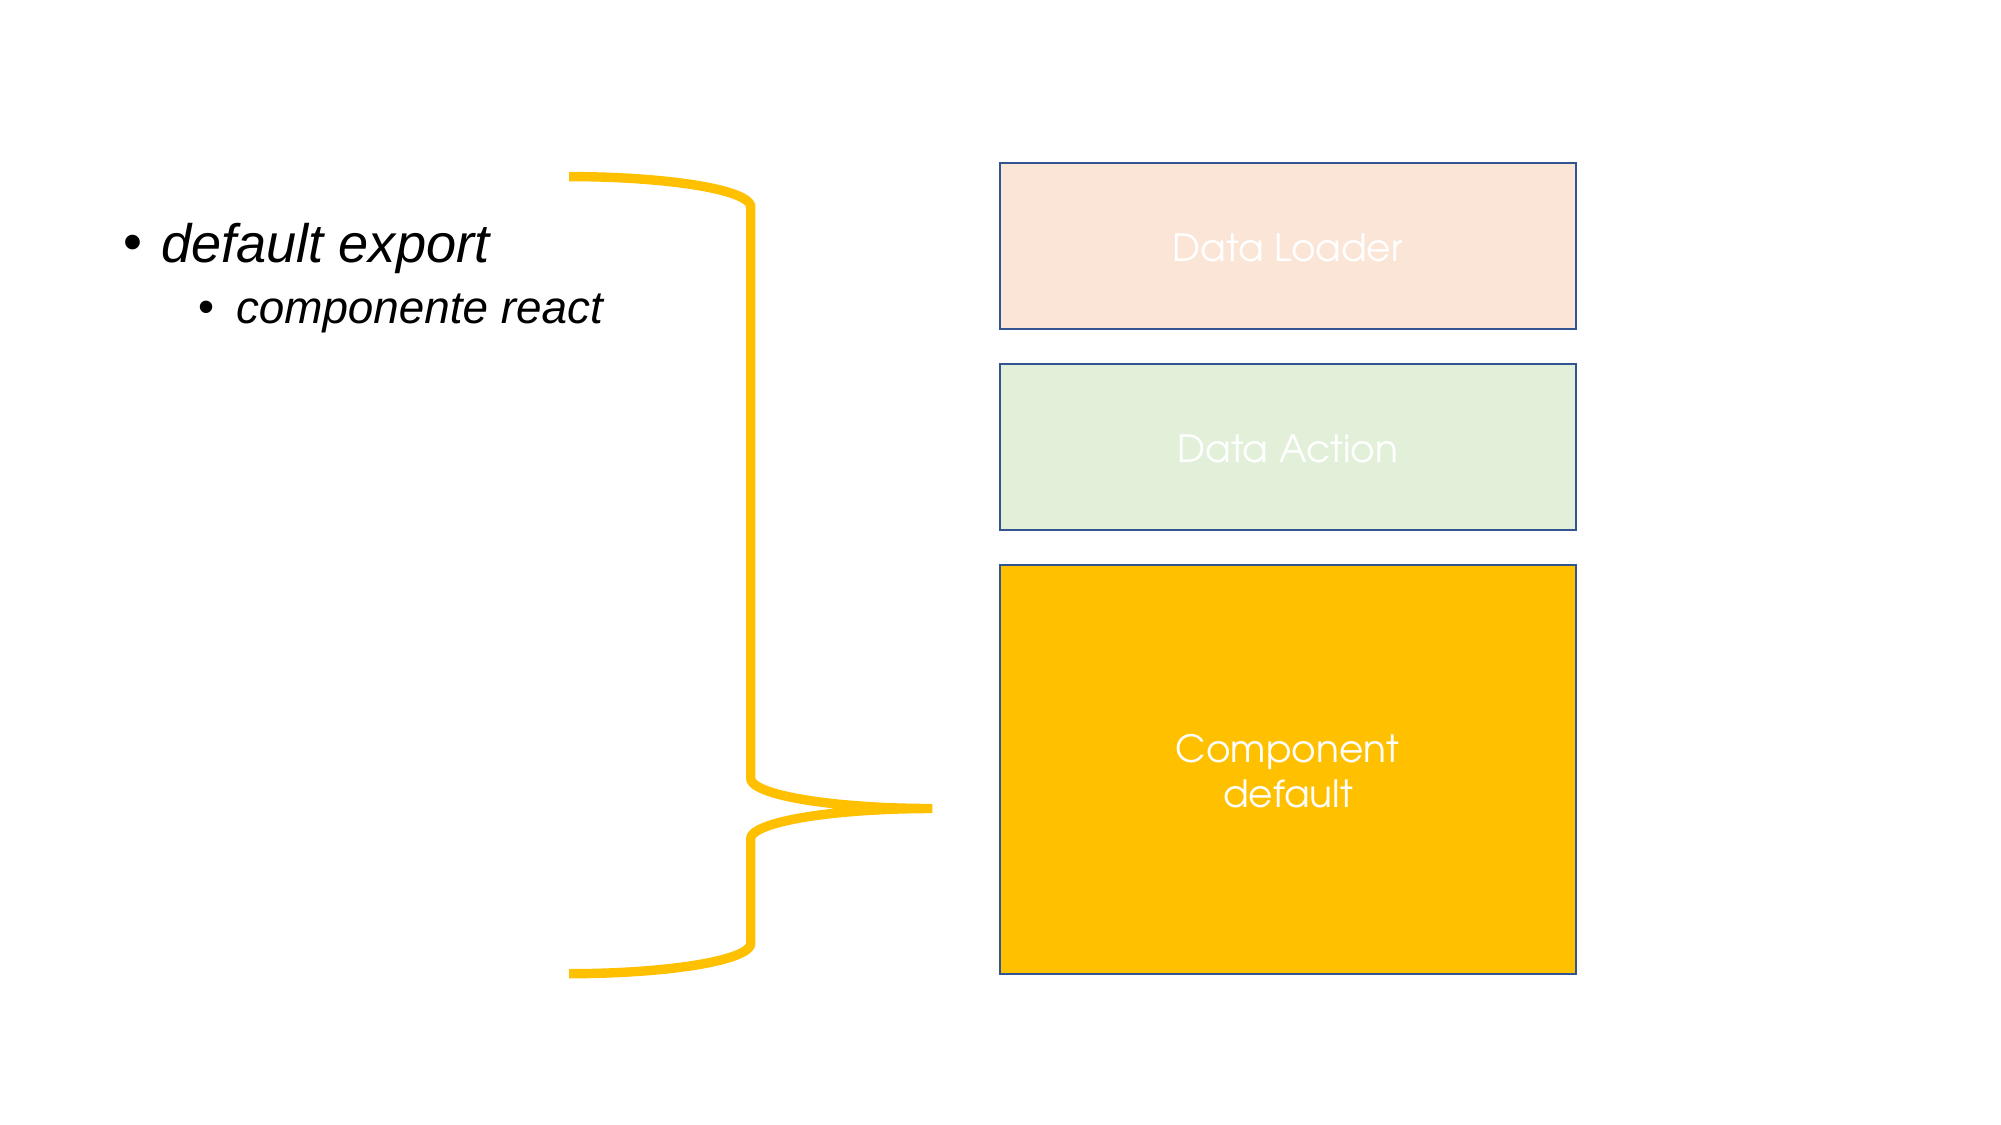

Data Loader

default export
componente react

Data Action
Component
default